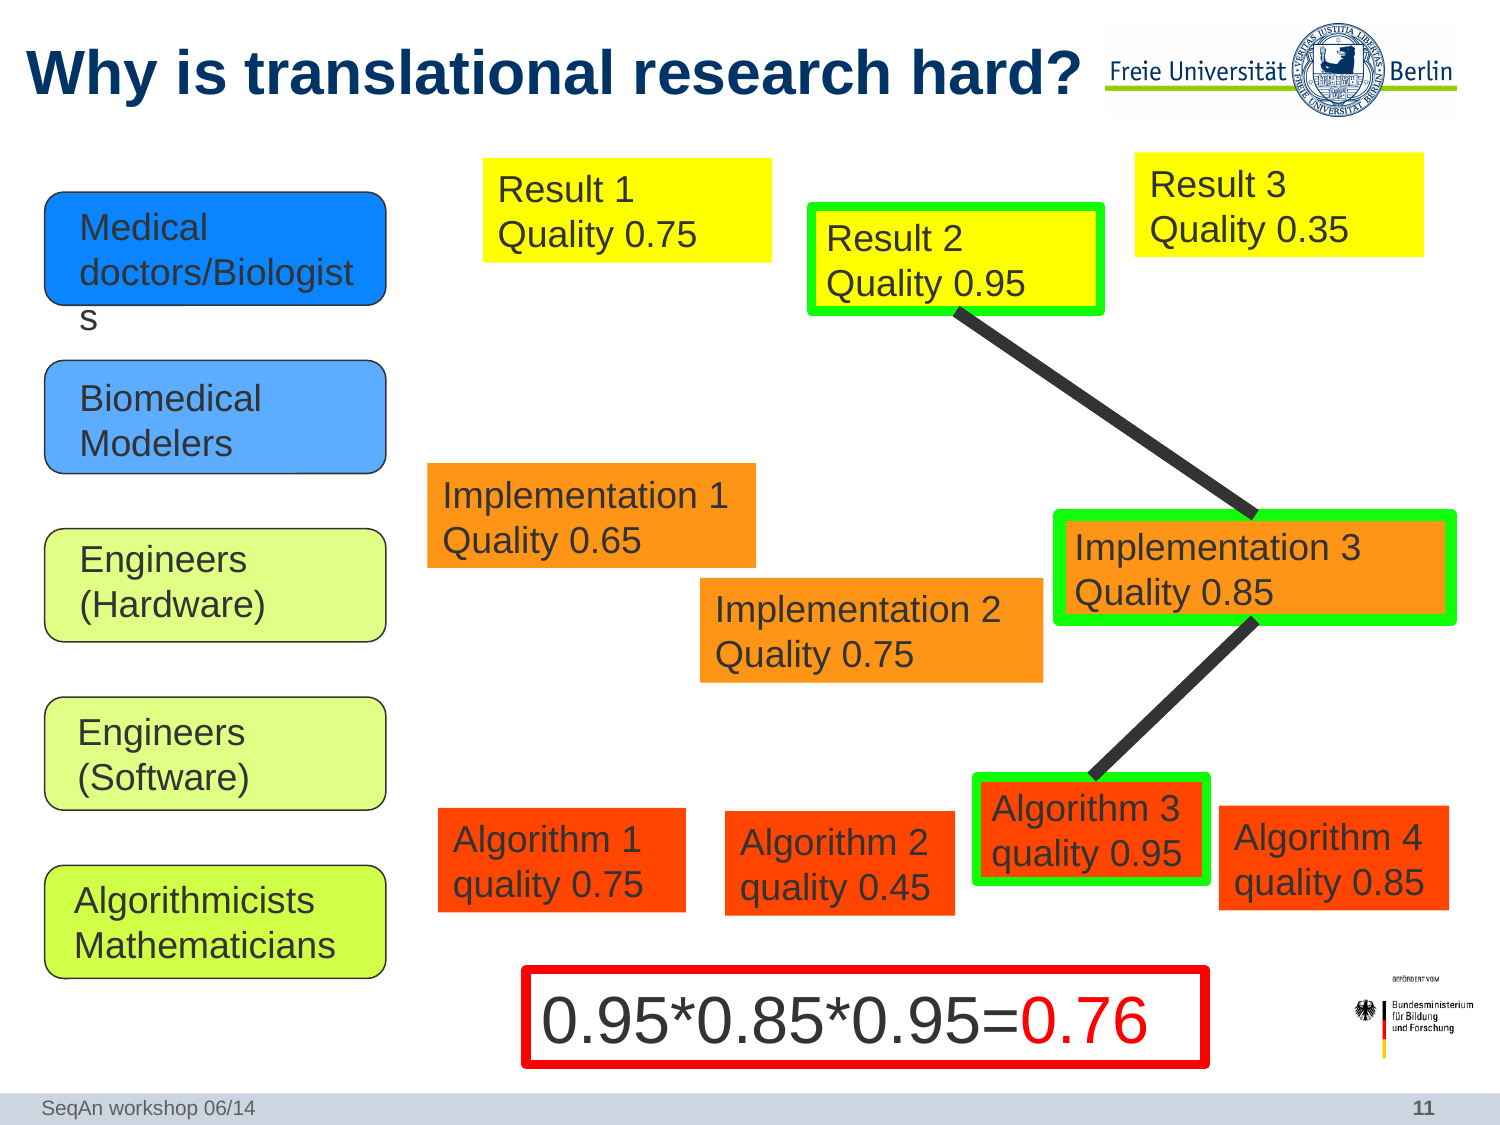

# Why is translational research hard?
Result 3
Quality 0.35
Result 1
Quality 0.75
Result 2
Quality 0.95

Medical doctors/Biologists

Biomedical
Modelers
Implementation 1  Quality 0.65
Implementation 3 Quality 0.85
Implementation 2
Quality 0.75
Engineers (Hardware)

Engineers (Software)
Algorithm 3
quality 0.95
Algorithm 4
quality 0.85
Algorithm 1
quality 0.75
Algorithm 2
quality 0.45

Algorithmicists
Mathematicians
0.95*0.85*0.95=0.76